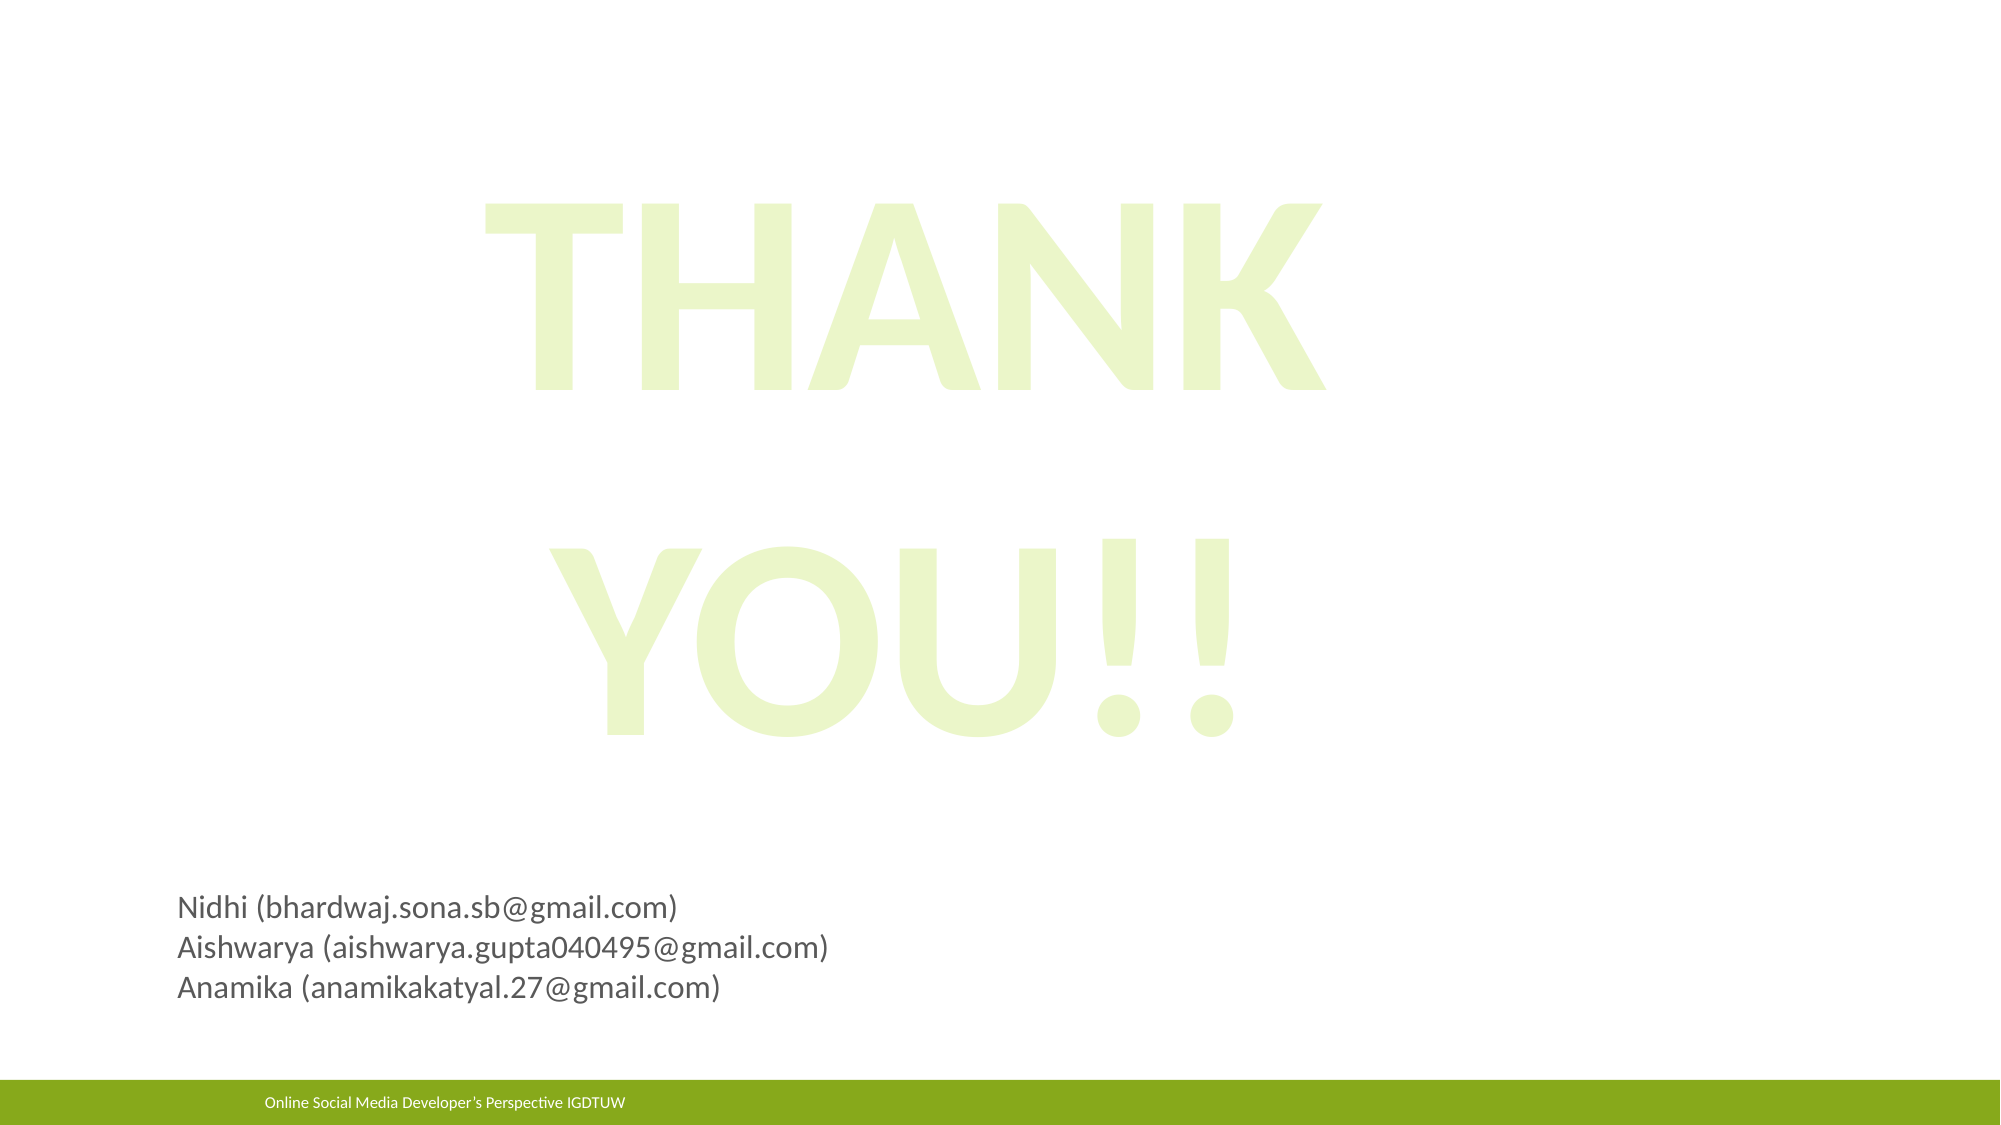

THANK YOU!!
Nidhi (bhardwaj.sona.sb@gmail.com)
Aishwarya (aishwarya.gupta040495@gmail.com)
Anamika (anamikakatyal.27@gmail.com)
Online Social Media Developer’s Perspective IGDTUW